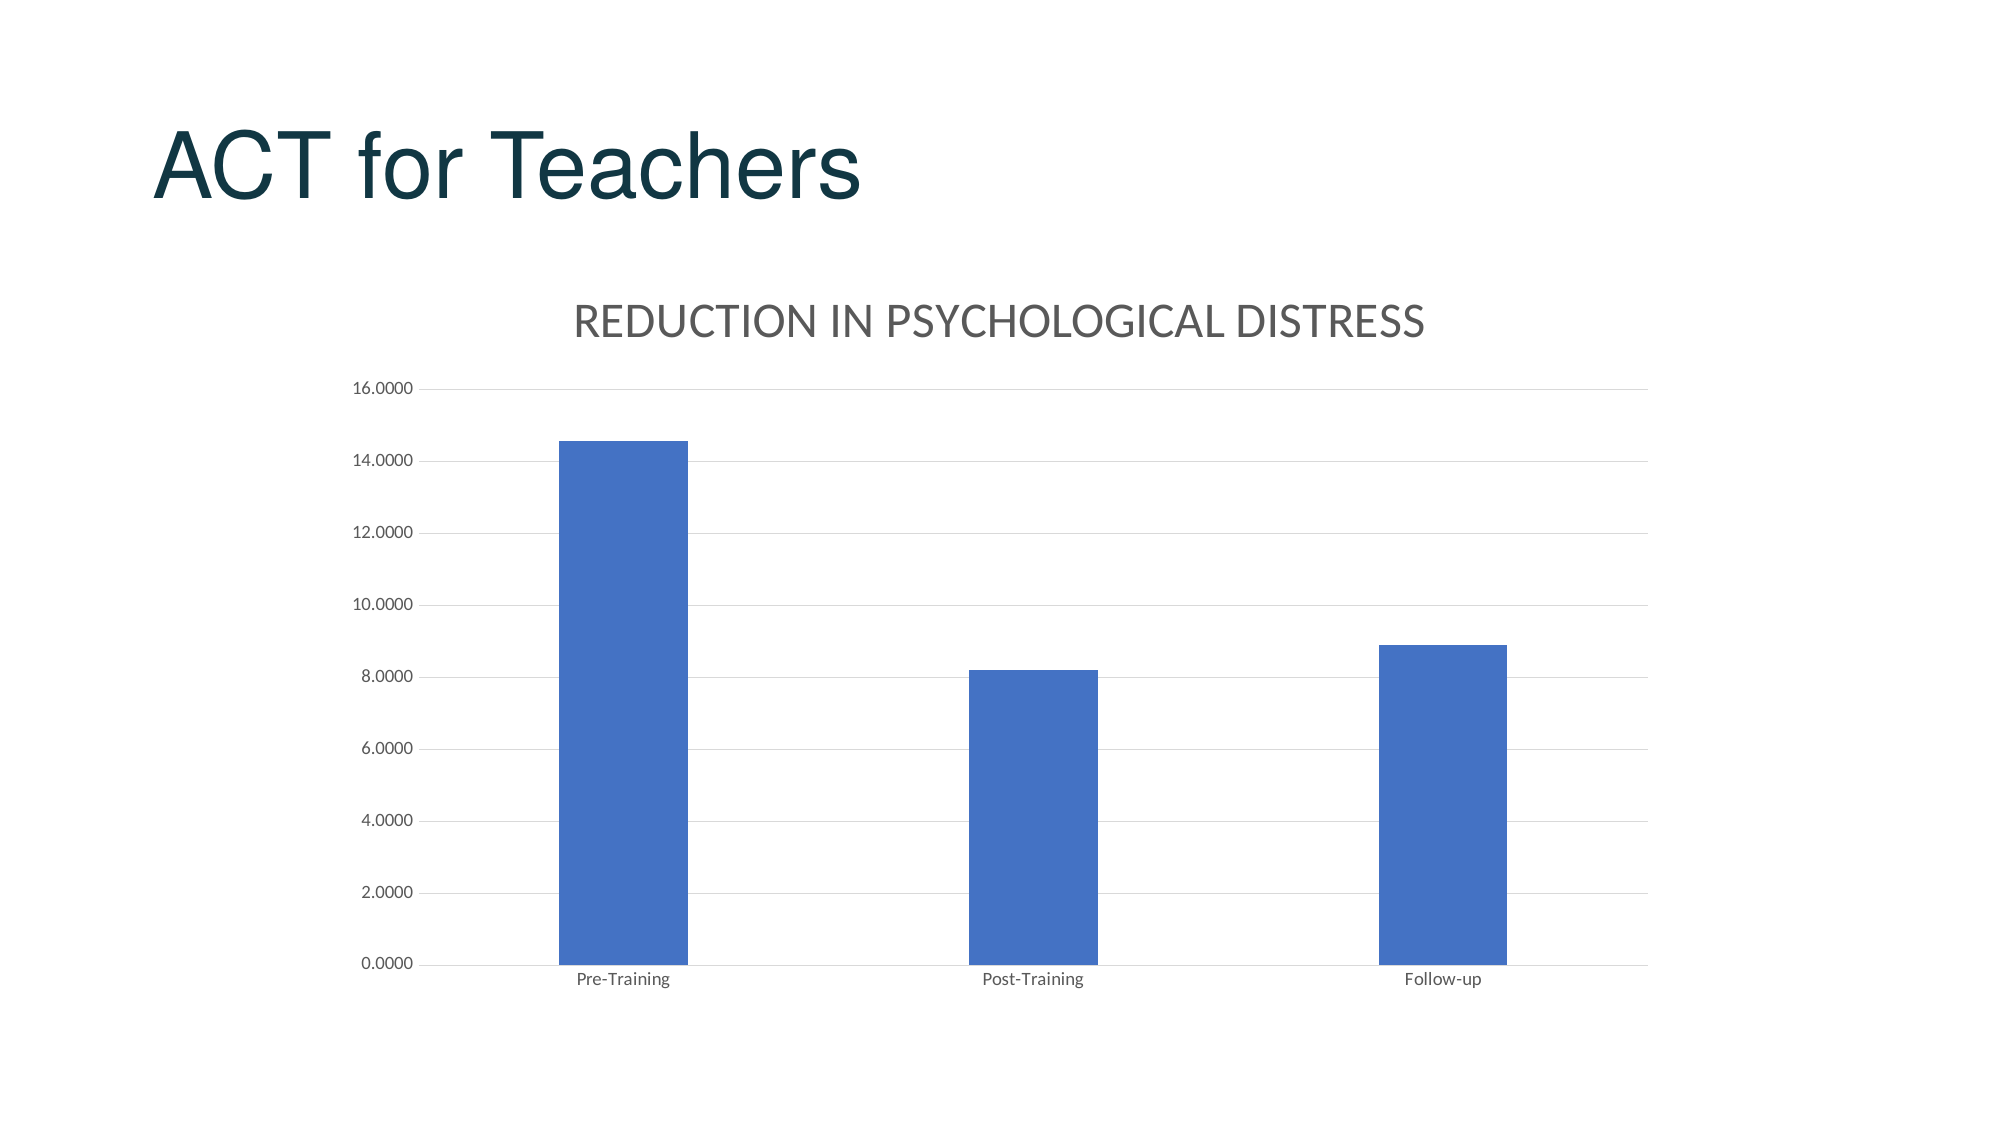

# ACT for Teachers

### Chart: REDUCTION IN PSYCHOLOGICAL DISTRESS

| Category |  |
|---|---|
| Pre-Training | 14.58064516129032 |
| Post-Training | 8.193548387096769 |
| Follow-up | 8.903225806451616 |